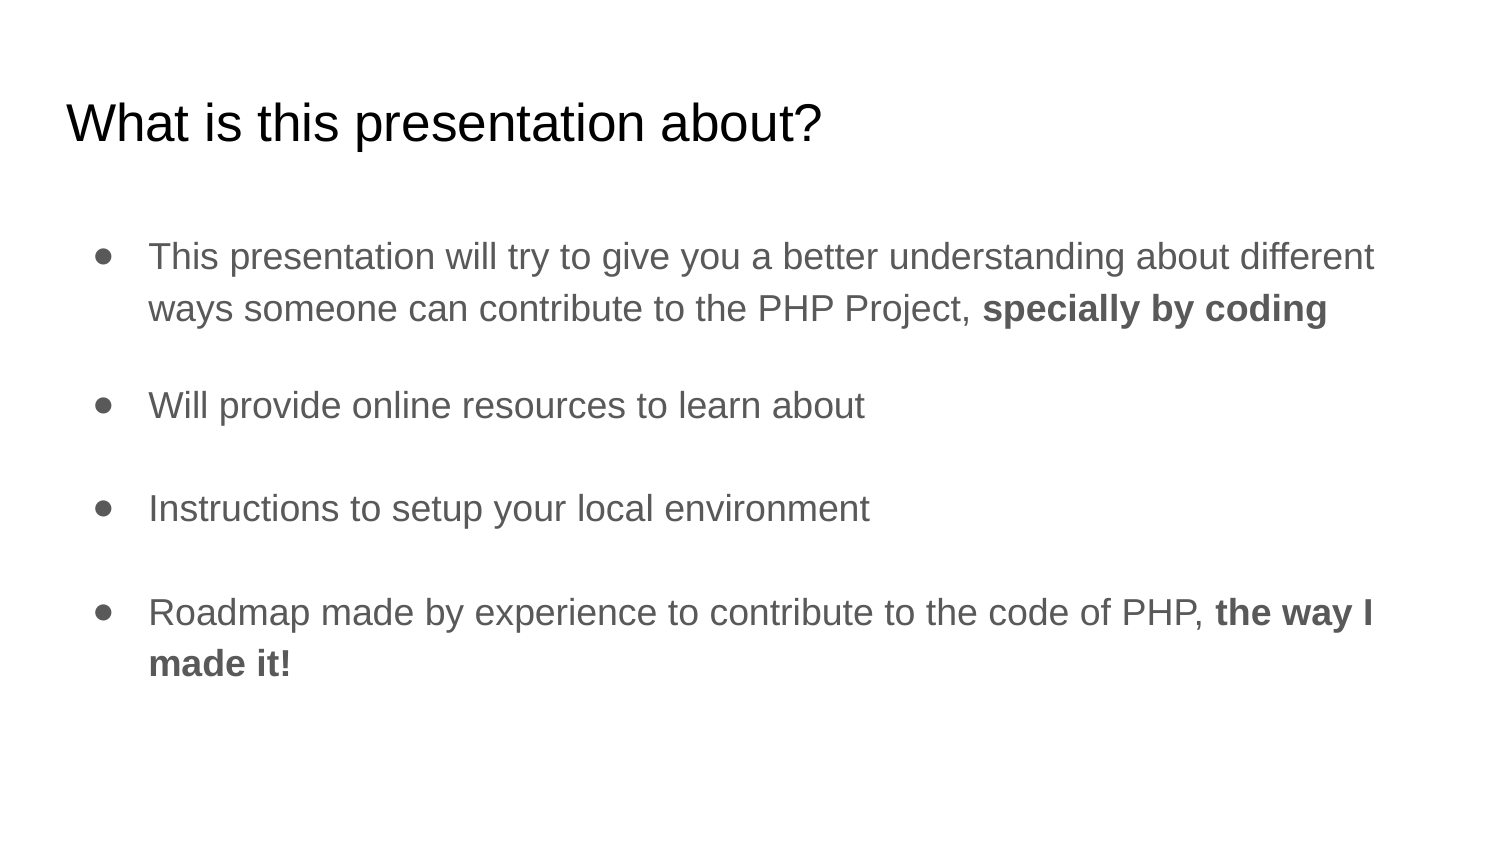

# What is this presentation about?
This presentation will try to give you a better understanding about different ways someone can contribute to the PHP Project, specially by coding
Will provide online resources to learn about
Instructions to setup your local environment
Roadmap made by experience to contribute to the code of PHP, the way I made it!